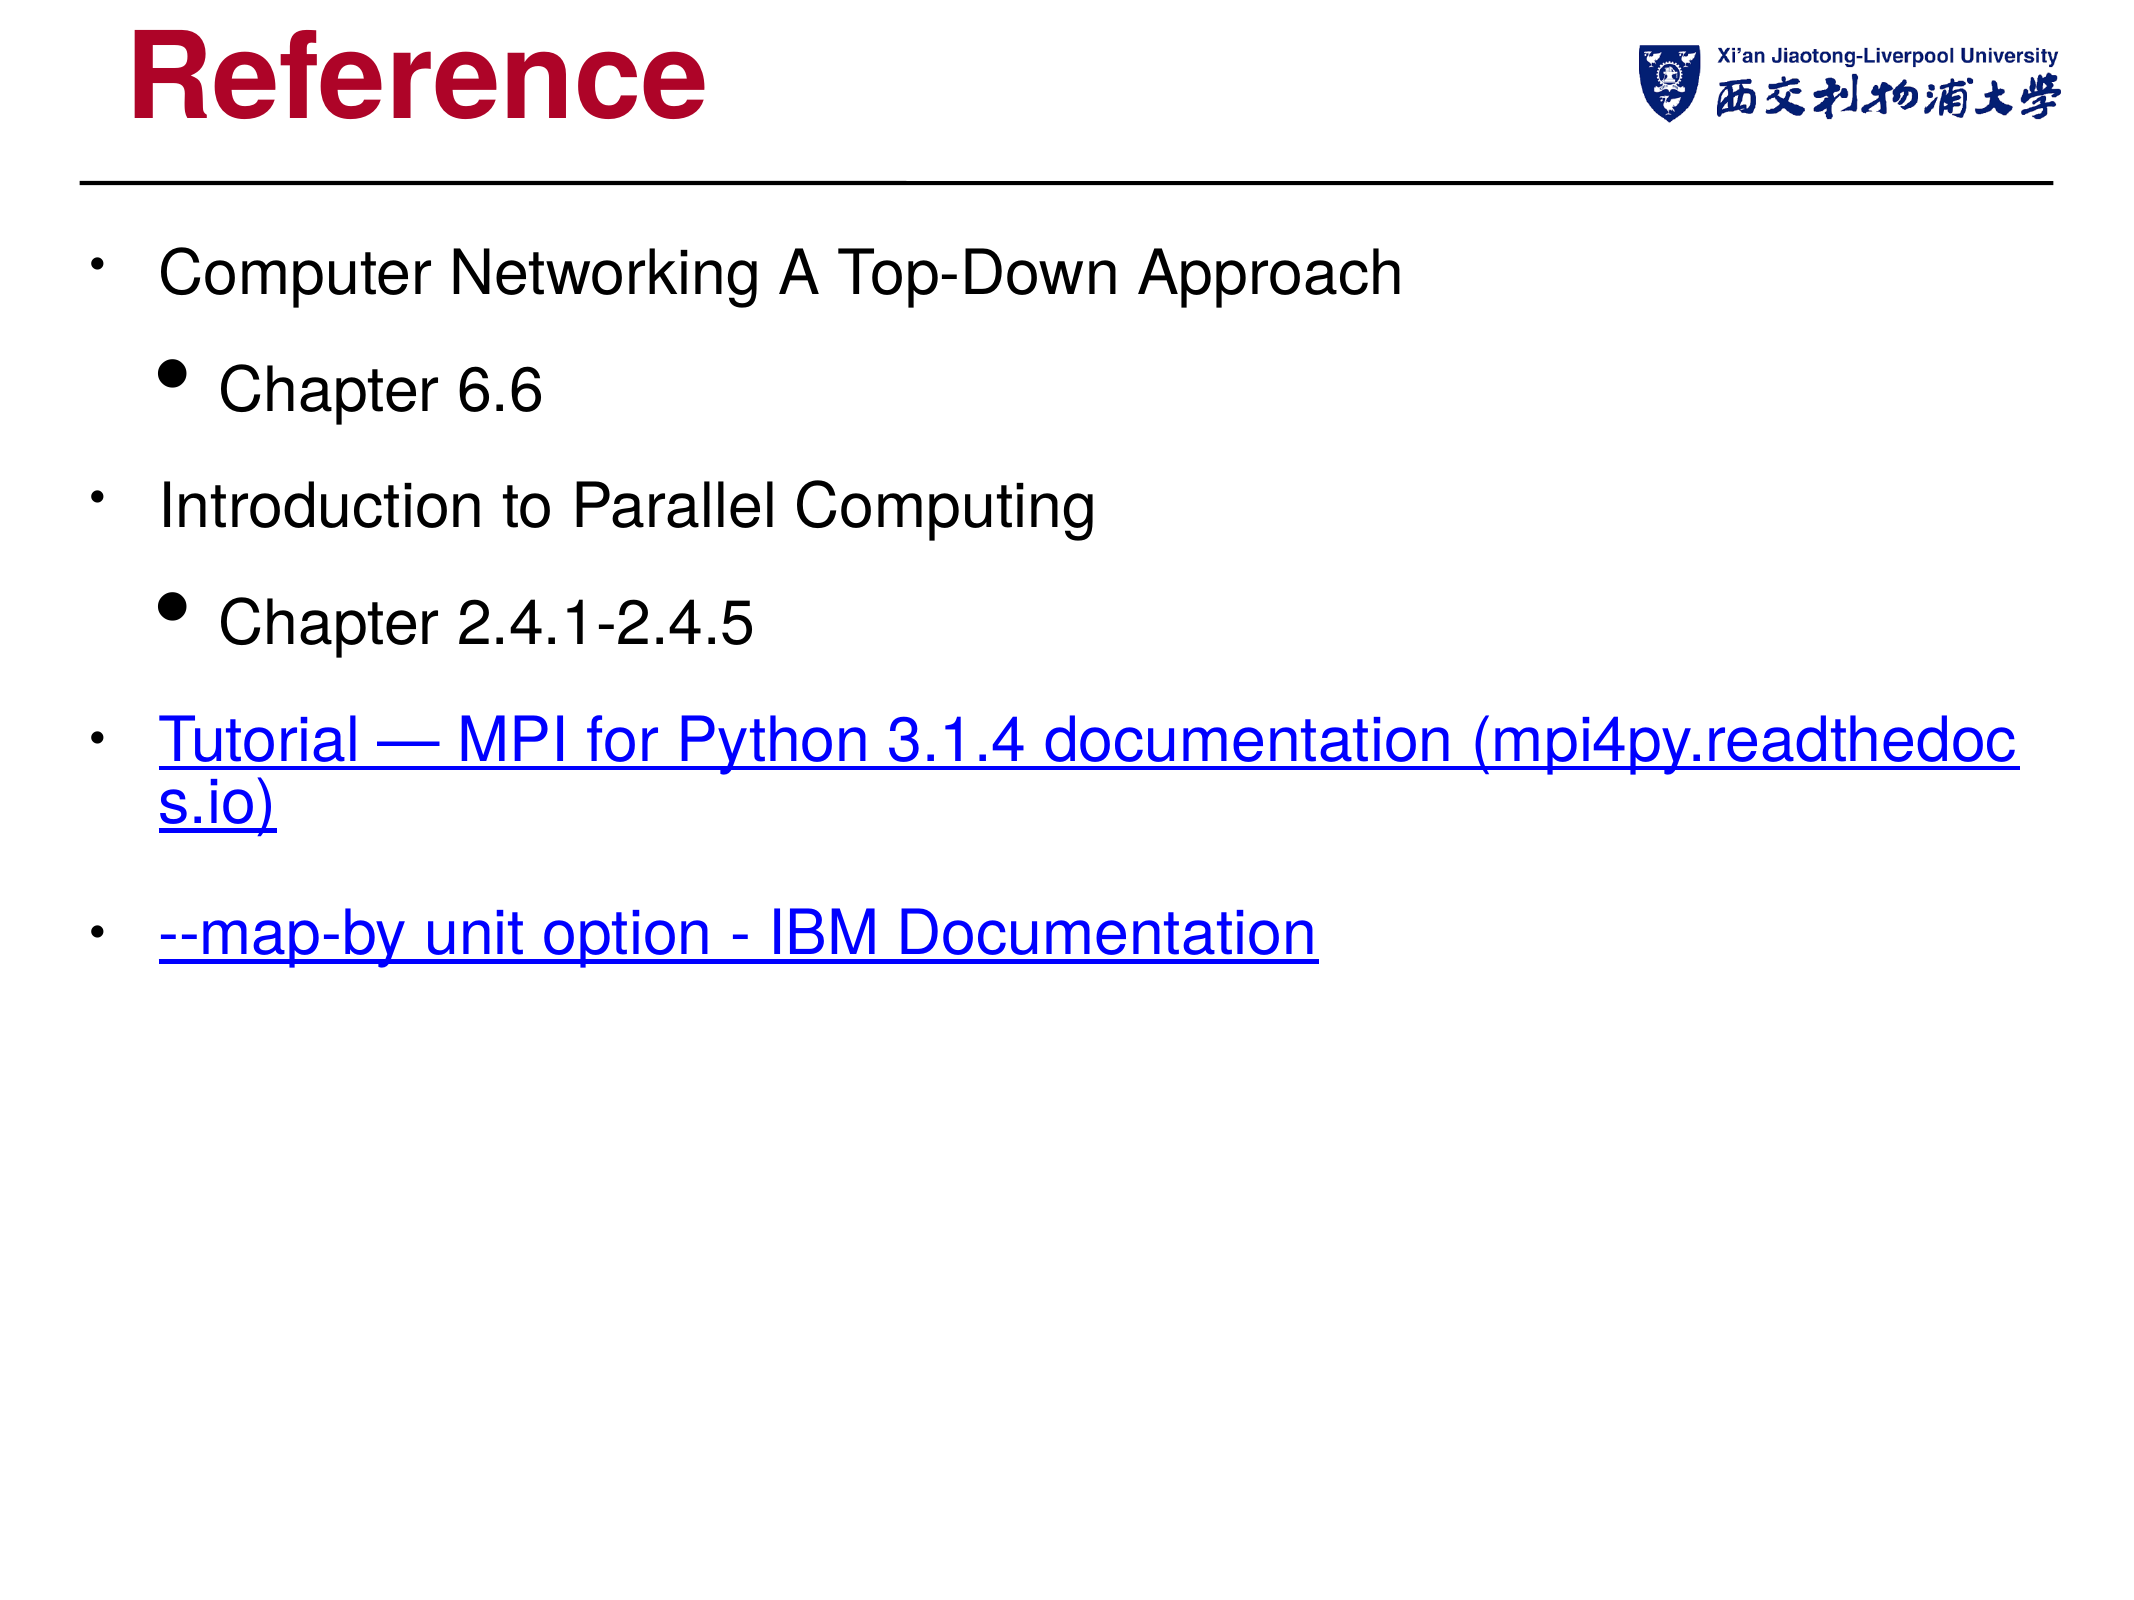

# Reference
Computer Networking A Top-Down Approach
Chapter 6.6
Introduction to Parallel Computing
Chapter 2.4.1-2.4.5
Tutorial — MPI for Python 3.1.4 documentation (mpi4py.readthedocs.io)
--map-by unit option - IBM Documentation